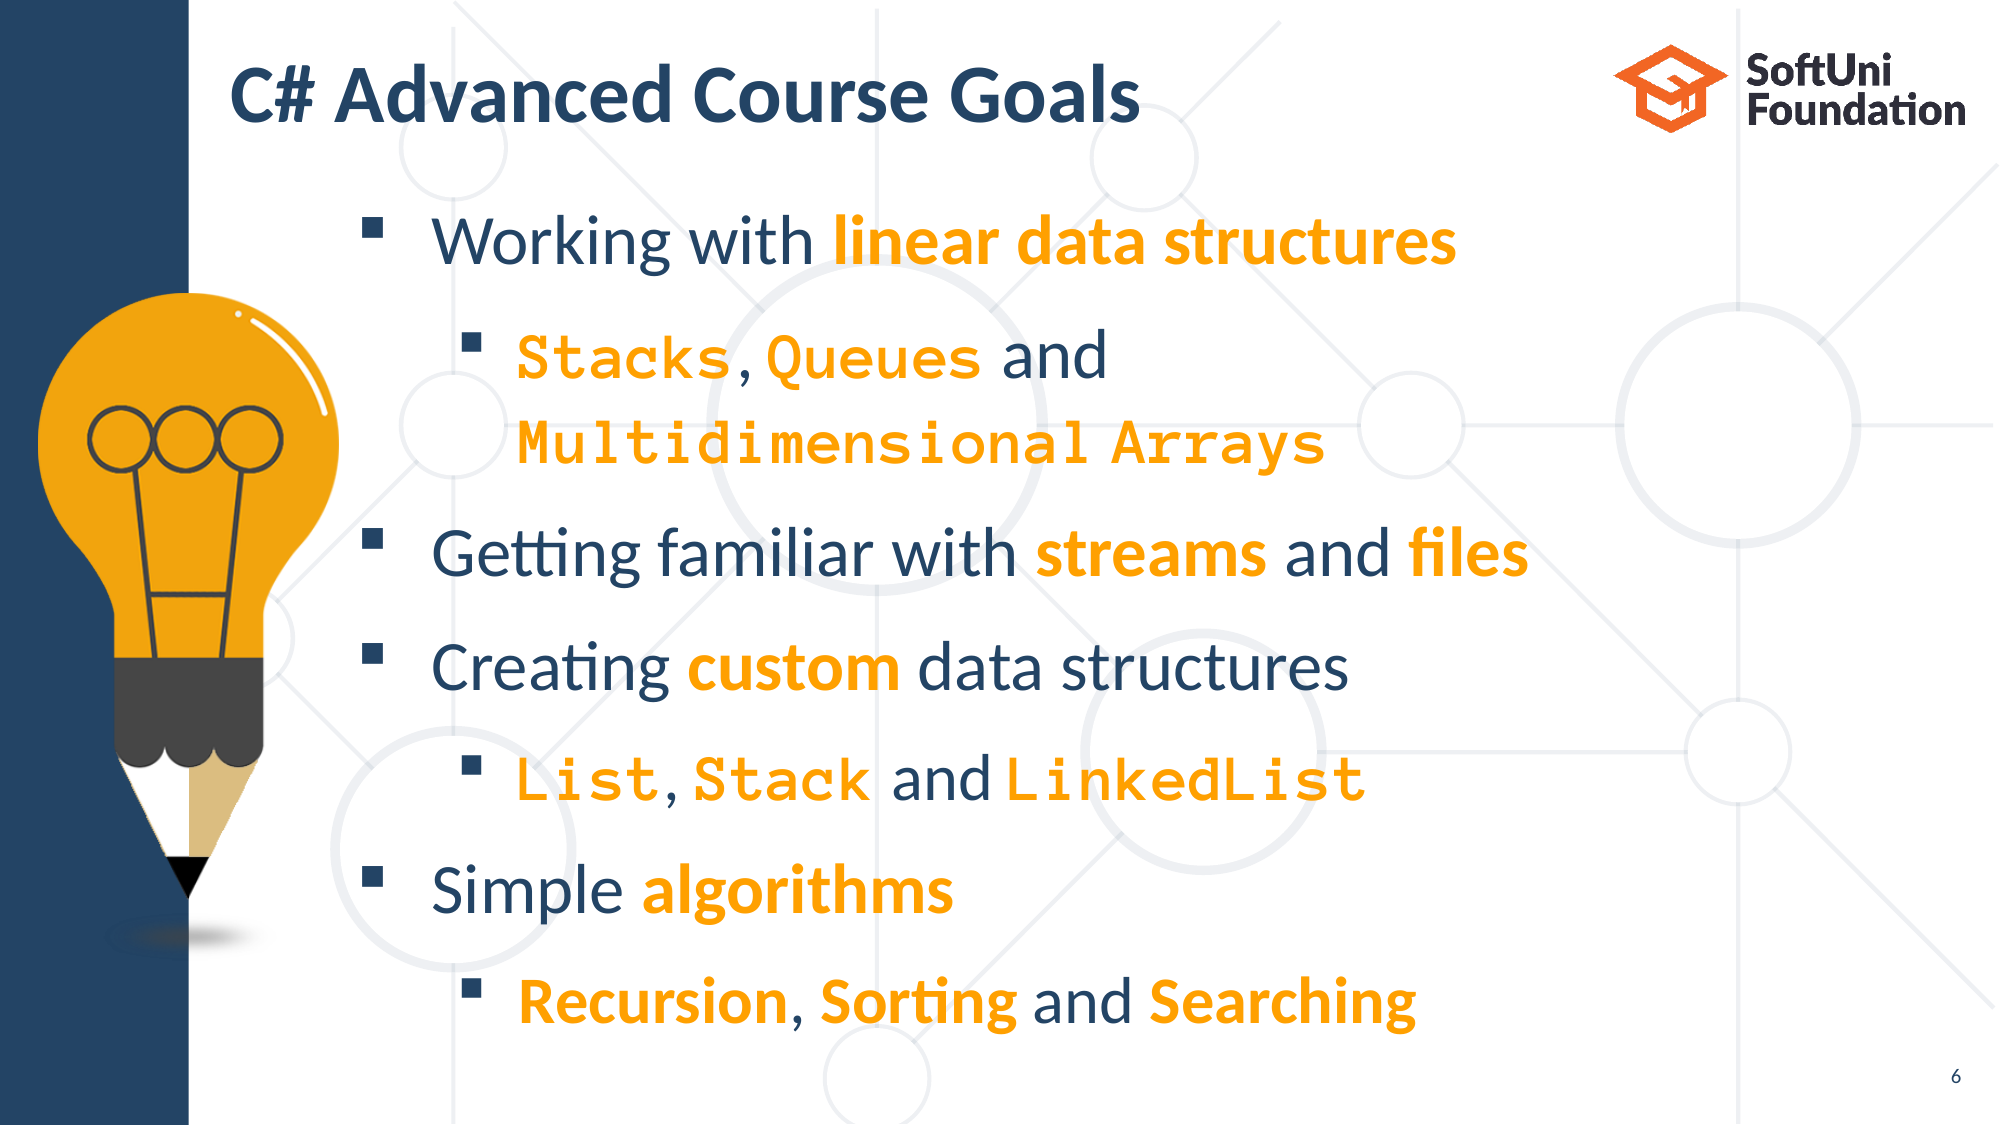

# C# Advanced Course Goals
Working with linear data structures
Stacks, Queues and
Multidimensional Arrays
Getting familiar with streams and files
Creating custom data structures
List, Stack and LinkedList
Simple algorithms
Recursion, Sorting and Searching
6